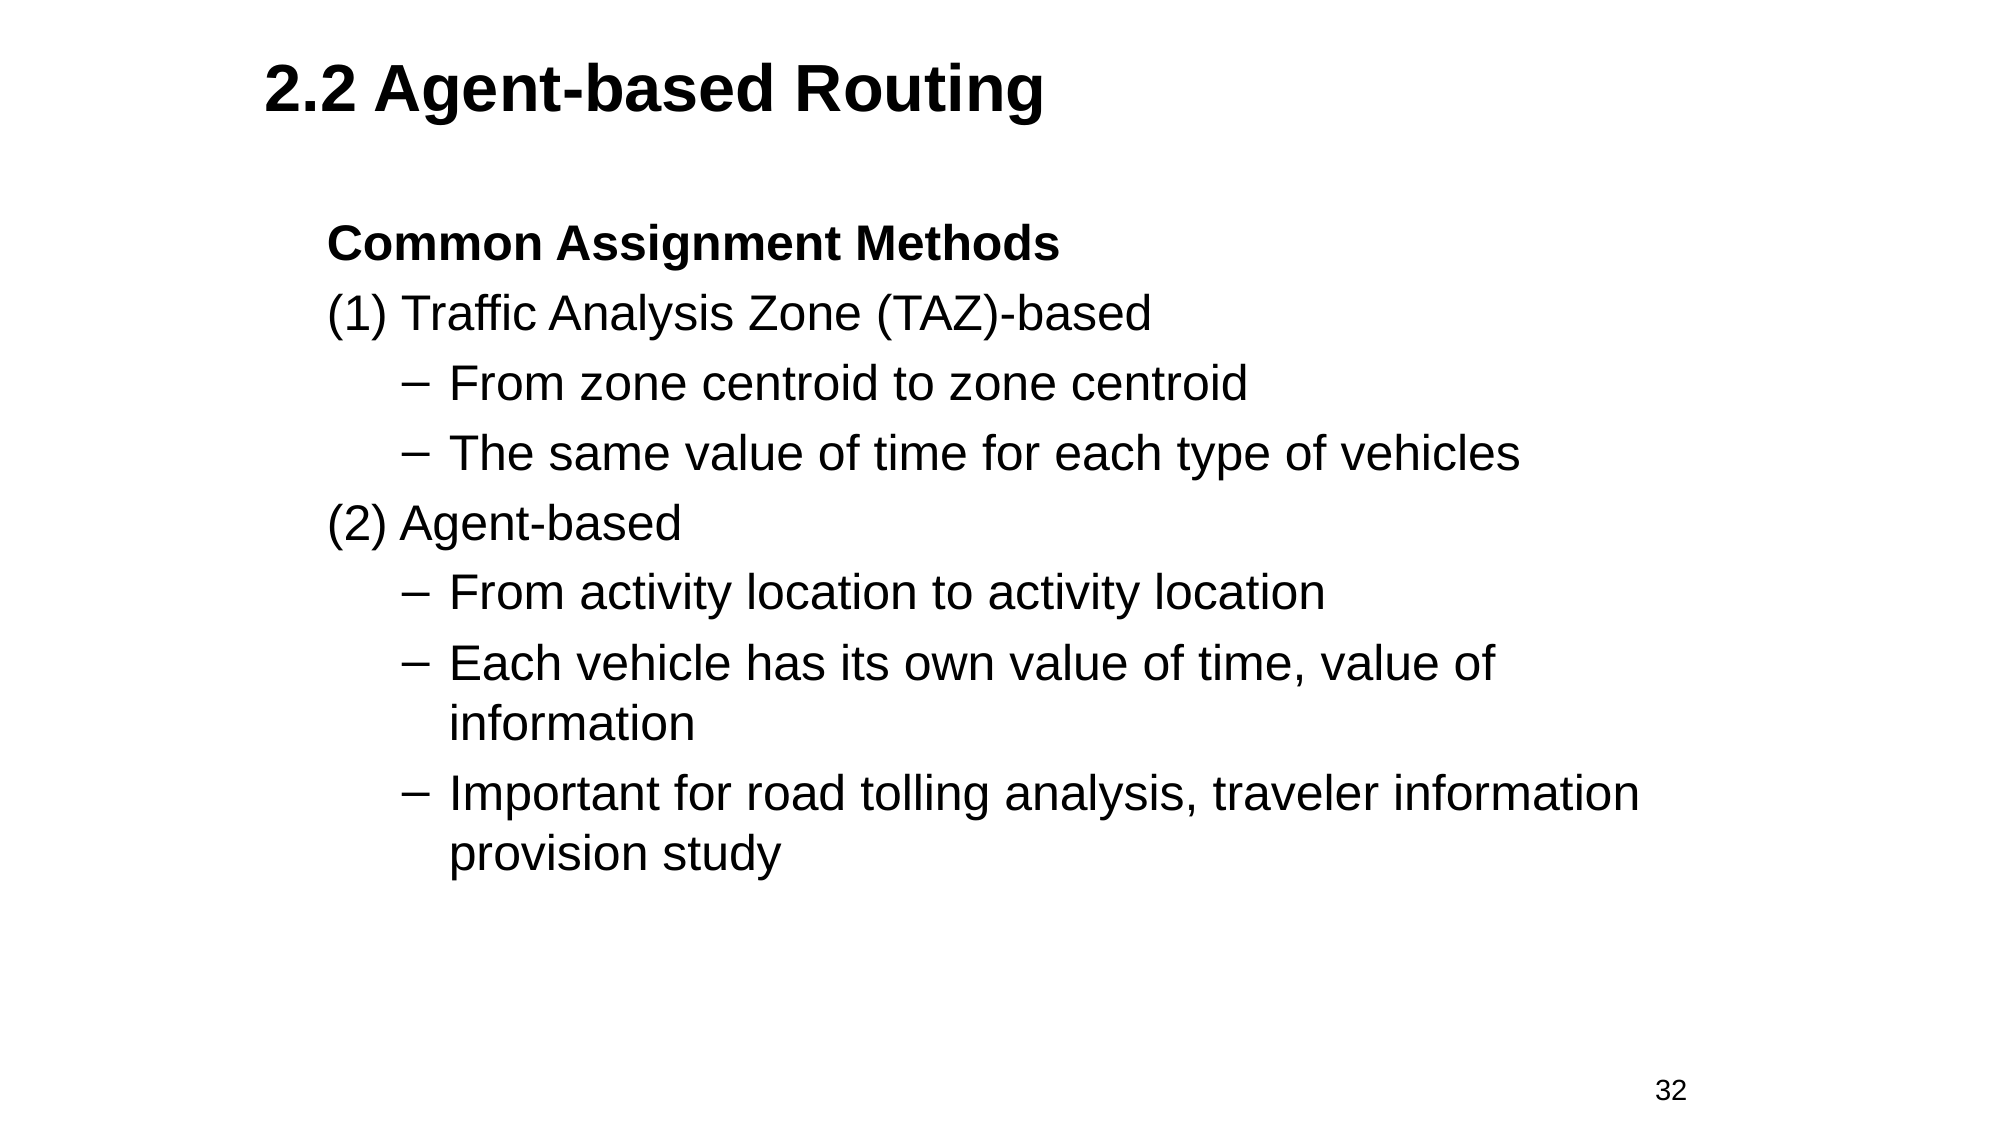

2.2 Agent-based Routing
Common Assignment Methods
(1) Traffic Analysis Zone (TAZ)-based
From zone centroid to zone centroid
The same value of time for each type of vehicles
(2) Agent-based
From activity location to activity location
Each vehicle has its own value of time, value of information
Important for road tolling analysis, traveler information provision study
32